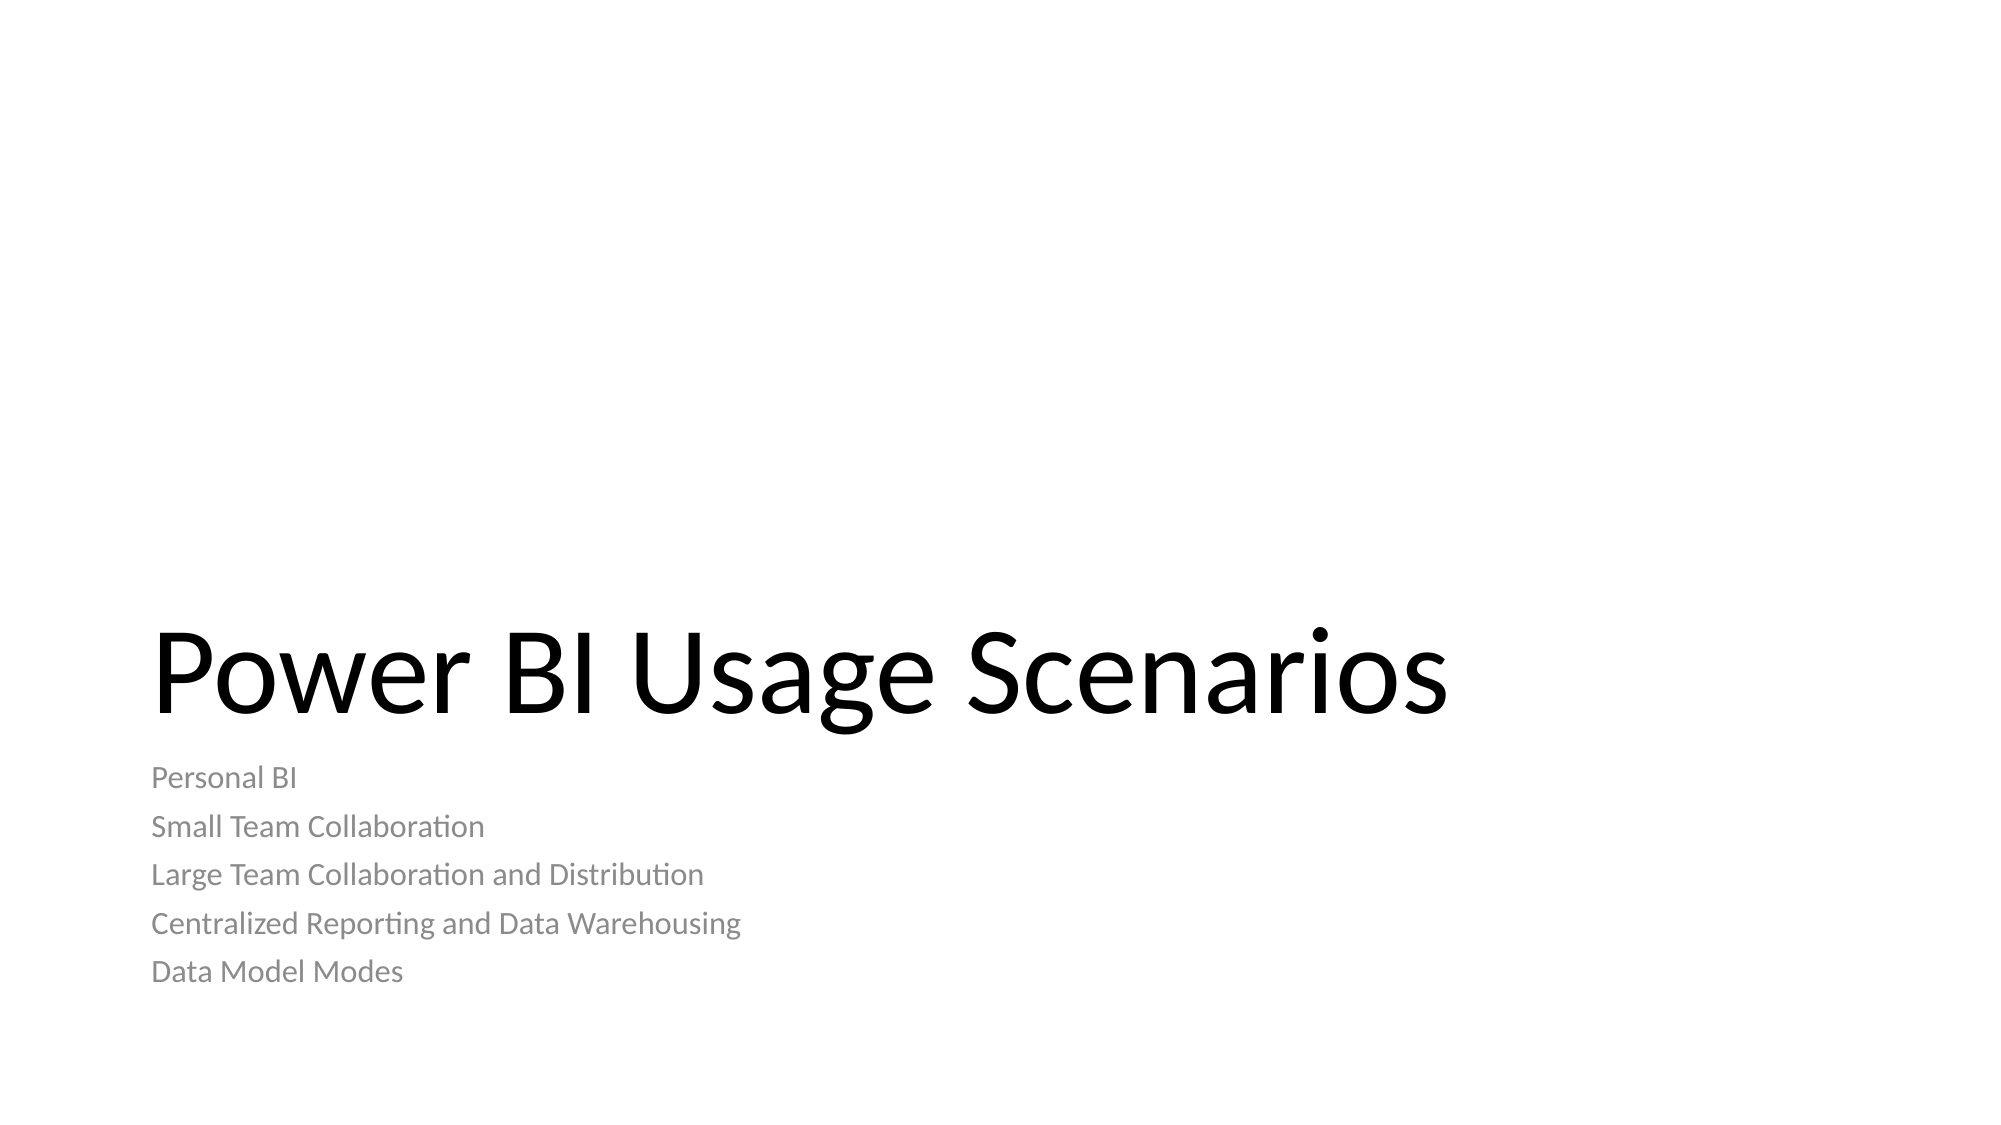

# Power BI Usage Scenarios
Personal BI
Small Team Collaboration
Large Team Collaboration and Distribution
Centralized Reporting and Data Warehousing
Data Model Modes